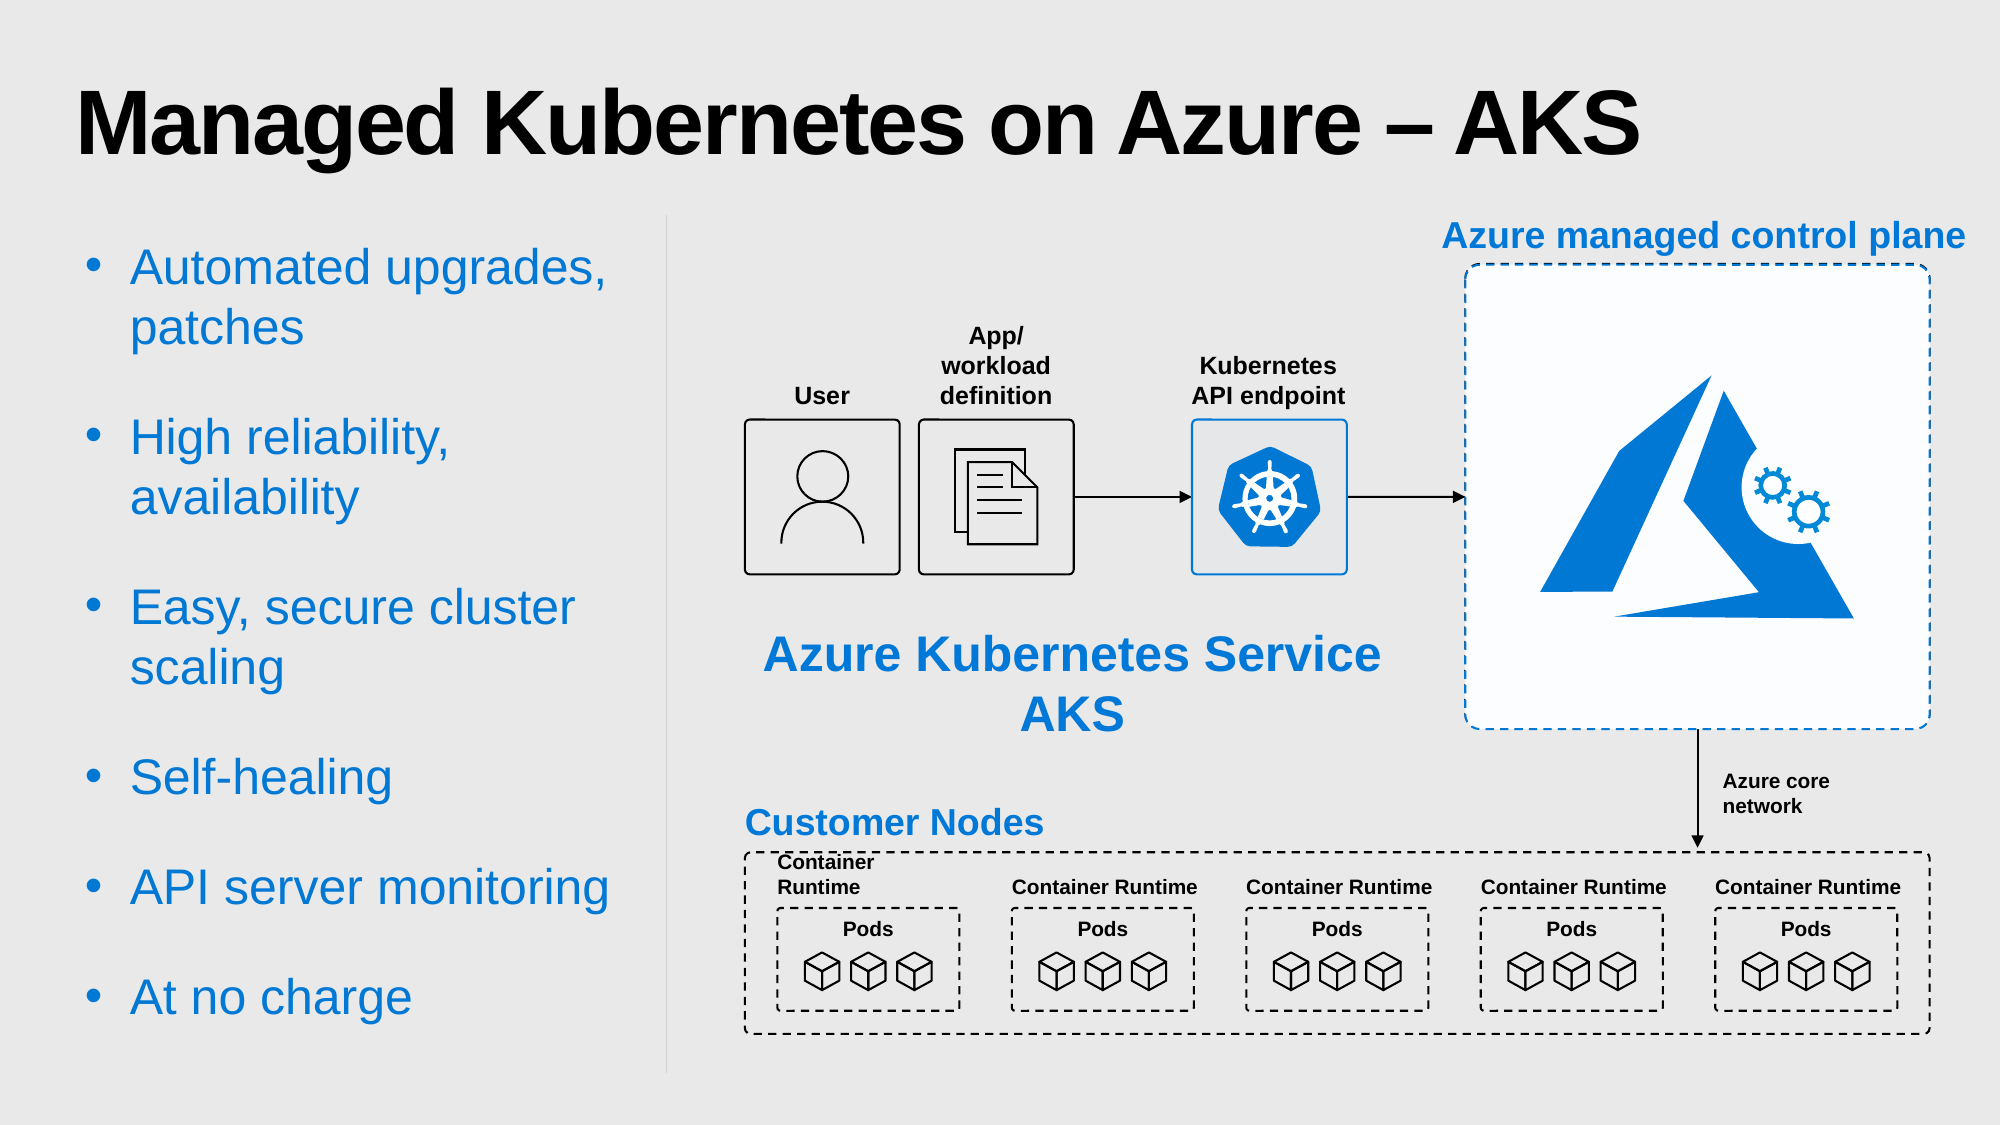

# Managed Kubernetes on Azure – AKS
Azure managed control plane

Automated upgrades, patches
High reliability, availability
Easy, secure cluster scaling
Self-healing
API server monitoring
At no charge

Self-managed master node(s)
etcd Store

API server

Controller Manager

Cloud Controller

Scheduler

App/ workload definition

Kubernetes API endpoint

User

Azure Kubernetes Service
AKS
Azure core
network
Customer Nodes

Container Runtime

Pods

Container Runtime

Pods

Container Runtime

Pods

Container Runtime

Pods

Container Runtime

Pods